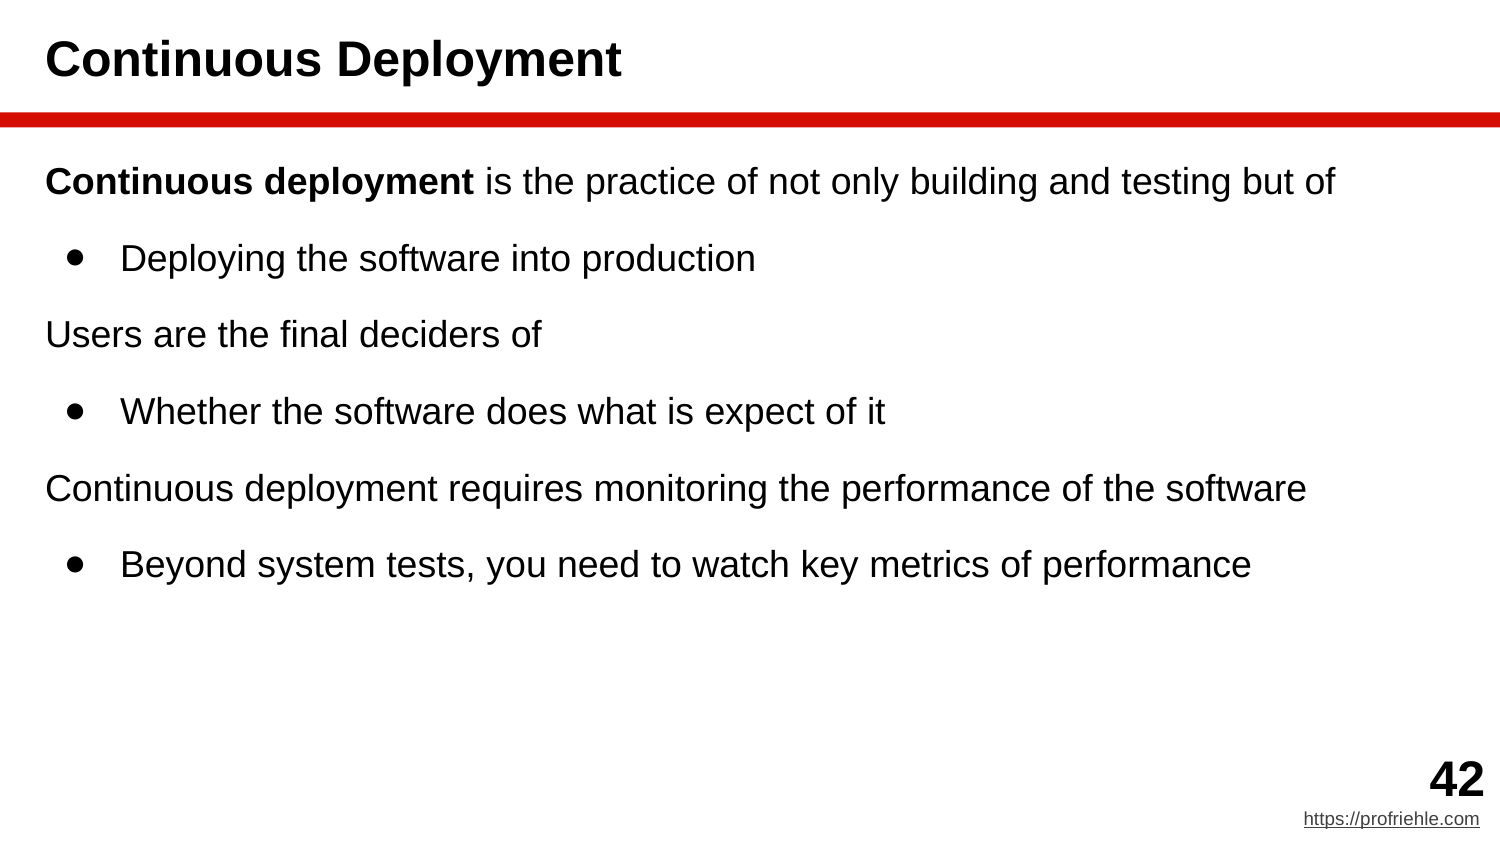

# Continuous Deployment
Continuous deployment is the practice of not only building and testing but of
Deploying the software into production
Users are the final deciders of
Whether the software does what is expect of it
Continuous deployment requires monitoring the performance of the software
Beyond system tests, you need to watch key metrics of performance

42
https://profriehle.com